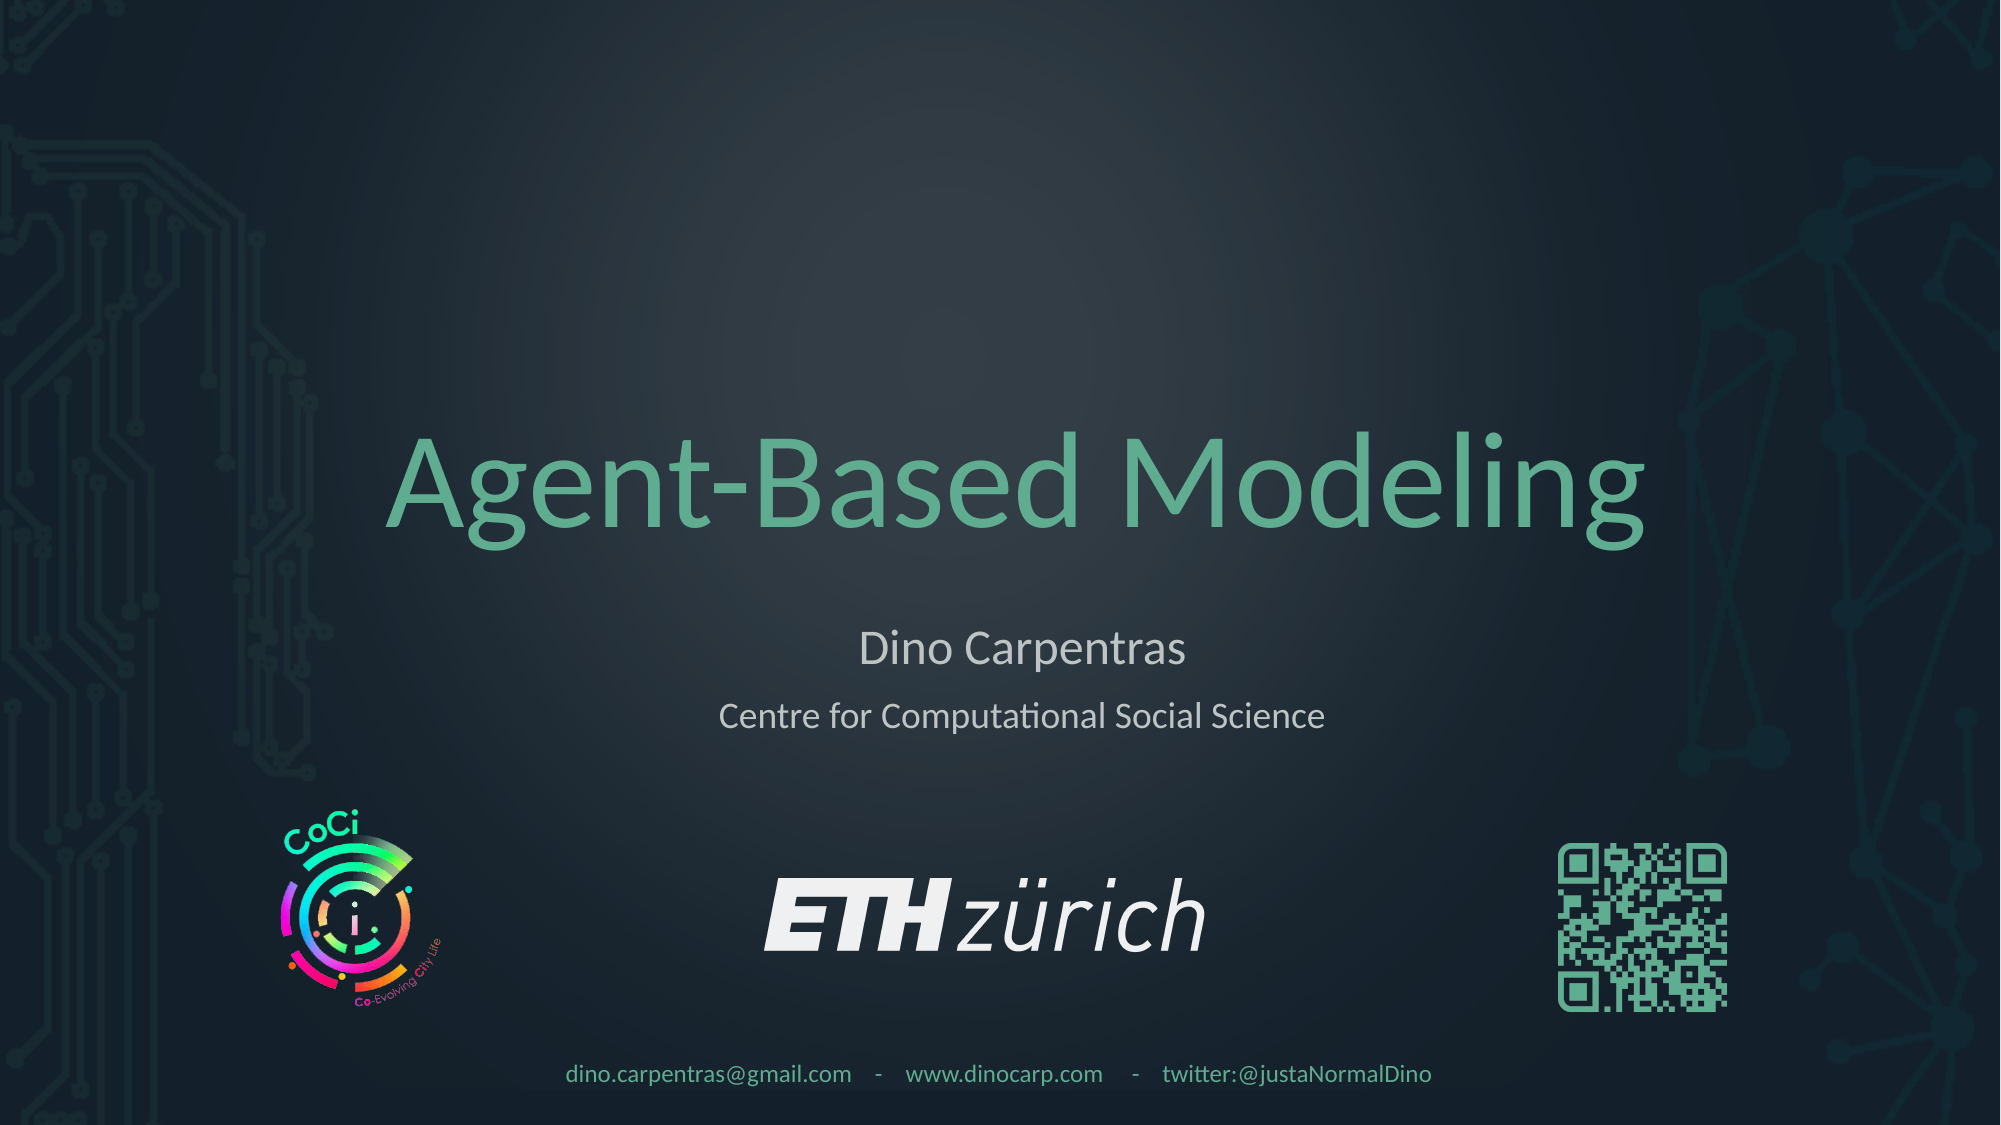

Agent-Based Modeling
Dino Carpentras
Centre for Computational Social Science